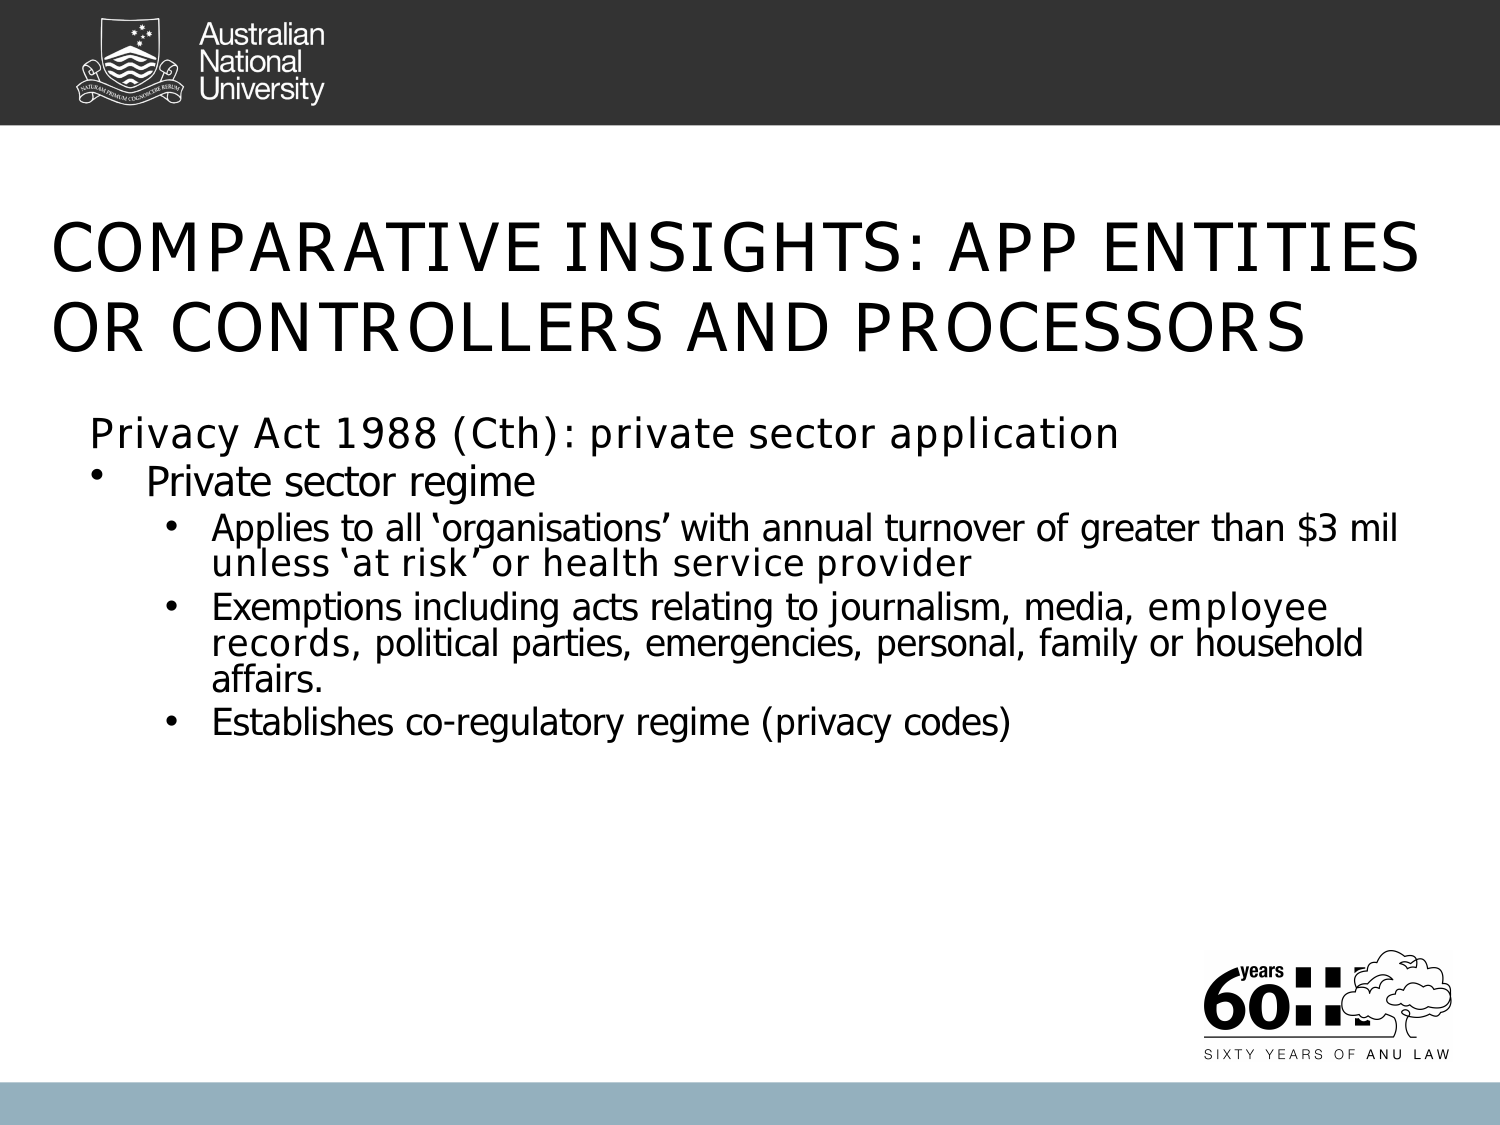

COMPARATIVE INSIGHTS: APP ENTITIES OR CONTROLLERS AND PROCESSORS
Privacy Act 1988 (Cth): private sector application
Private sector regime
Applies to all ‘organisations’ with annual turnover of greater than $3 mil unless ‘at risk’ or health service provider
Exemptions including acts relating to journalism, media, employee records, political parties, emergencies, personal, family or household affairs.
Establishes co-regulatory regime (privacy codes)